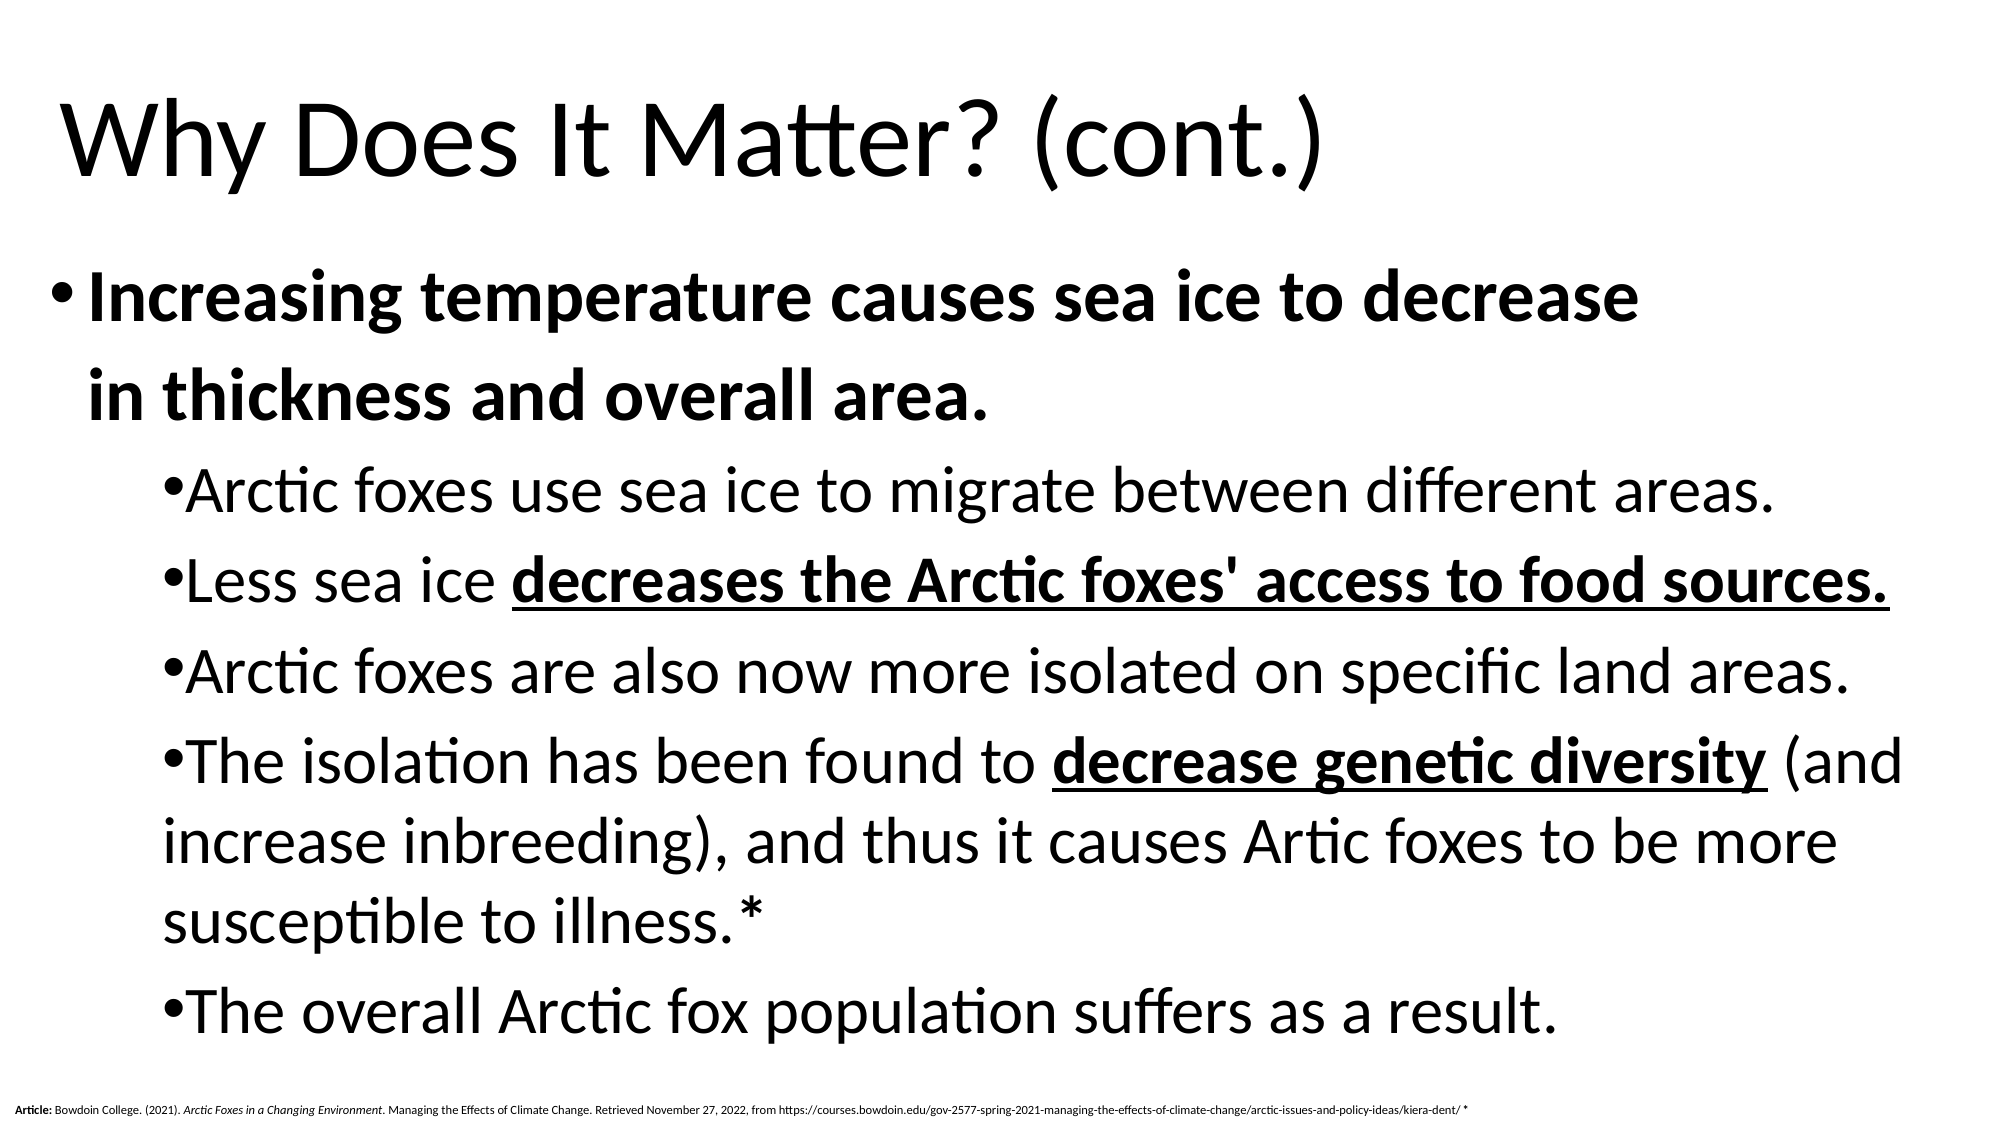

# Why Does It Matter? (cont.)
Increasing temperature causes sea ice to decrease in thickness and overall area.
Arctic foxes use sea ice to migrate between different areas.
Less sea ice decreases the Arctic foxes' access to food sources.
Arctic foxes are also now more isolated on specific land areas.
The isolation has been found to decrease genetic diversity (and increase inbreeding), and thus it causes Artic foxes to be more susceptible to illness.*
The overall Arctic fox population suffers as a result.

Article: Bowdoin College. (2021). Arctic Foxes in a Changing Environment. Managing the Effects of Climate Change. Retrieved November 27, 2022, from https://courses.bowdoin.edu/gov-2577-spring-2021-managing-the-effects-of-climate-change/arctic-issues-and-policy-ideas/kiera-dent/ *